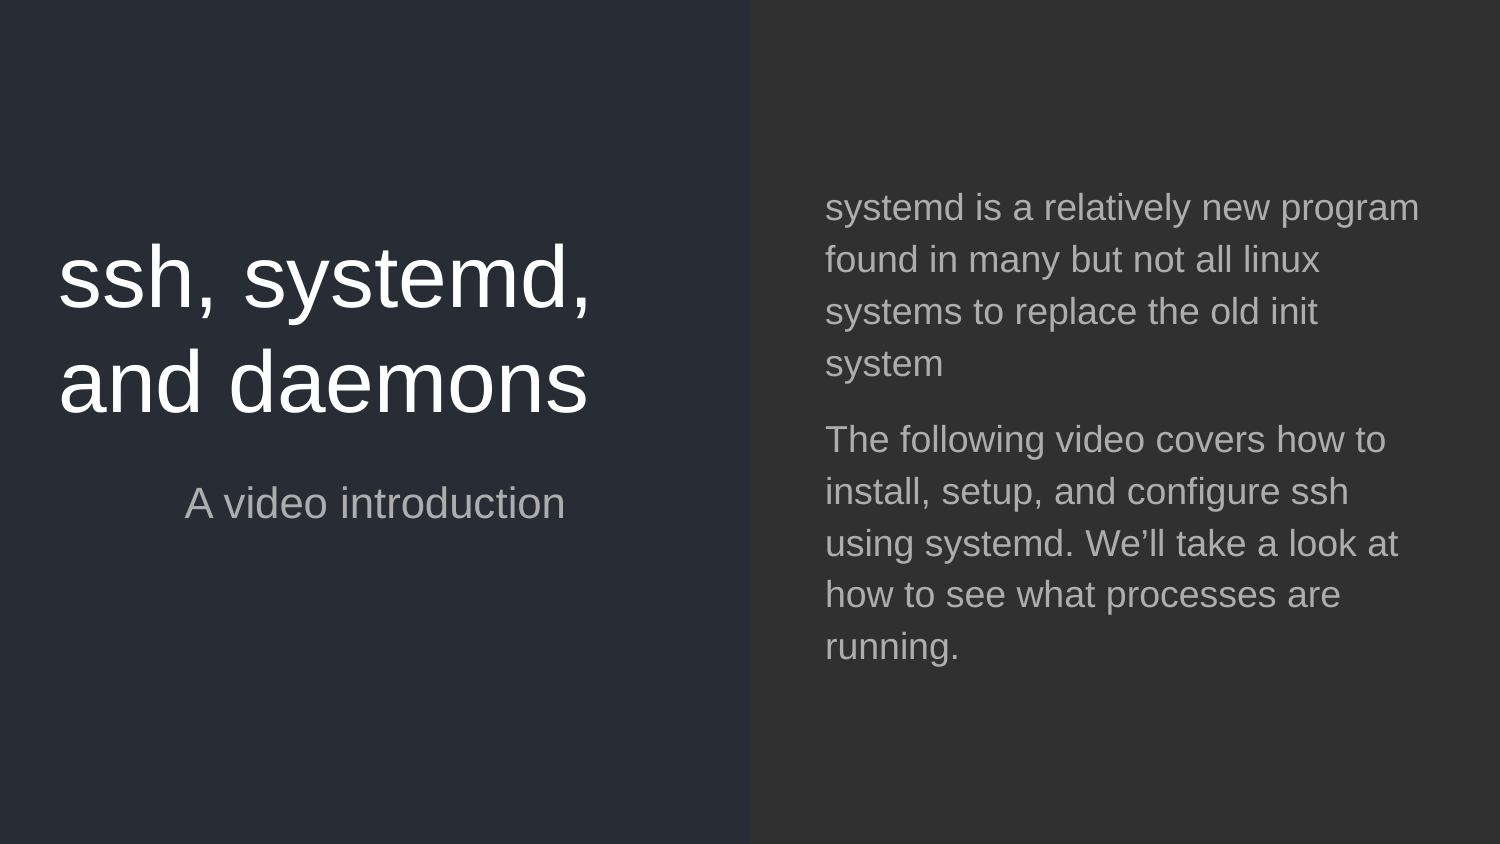

systemd is a relatively new program found in many but not all linux systems to replace the old init system
The following video covers how to install, setup, and configure ssh using systemd. We’ll take a look at how to see what processes are running.
# ssh, systemd, and daemons
A video introduction